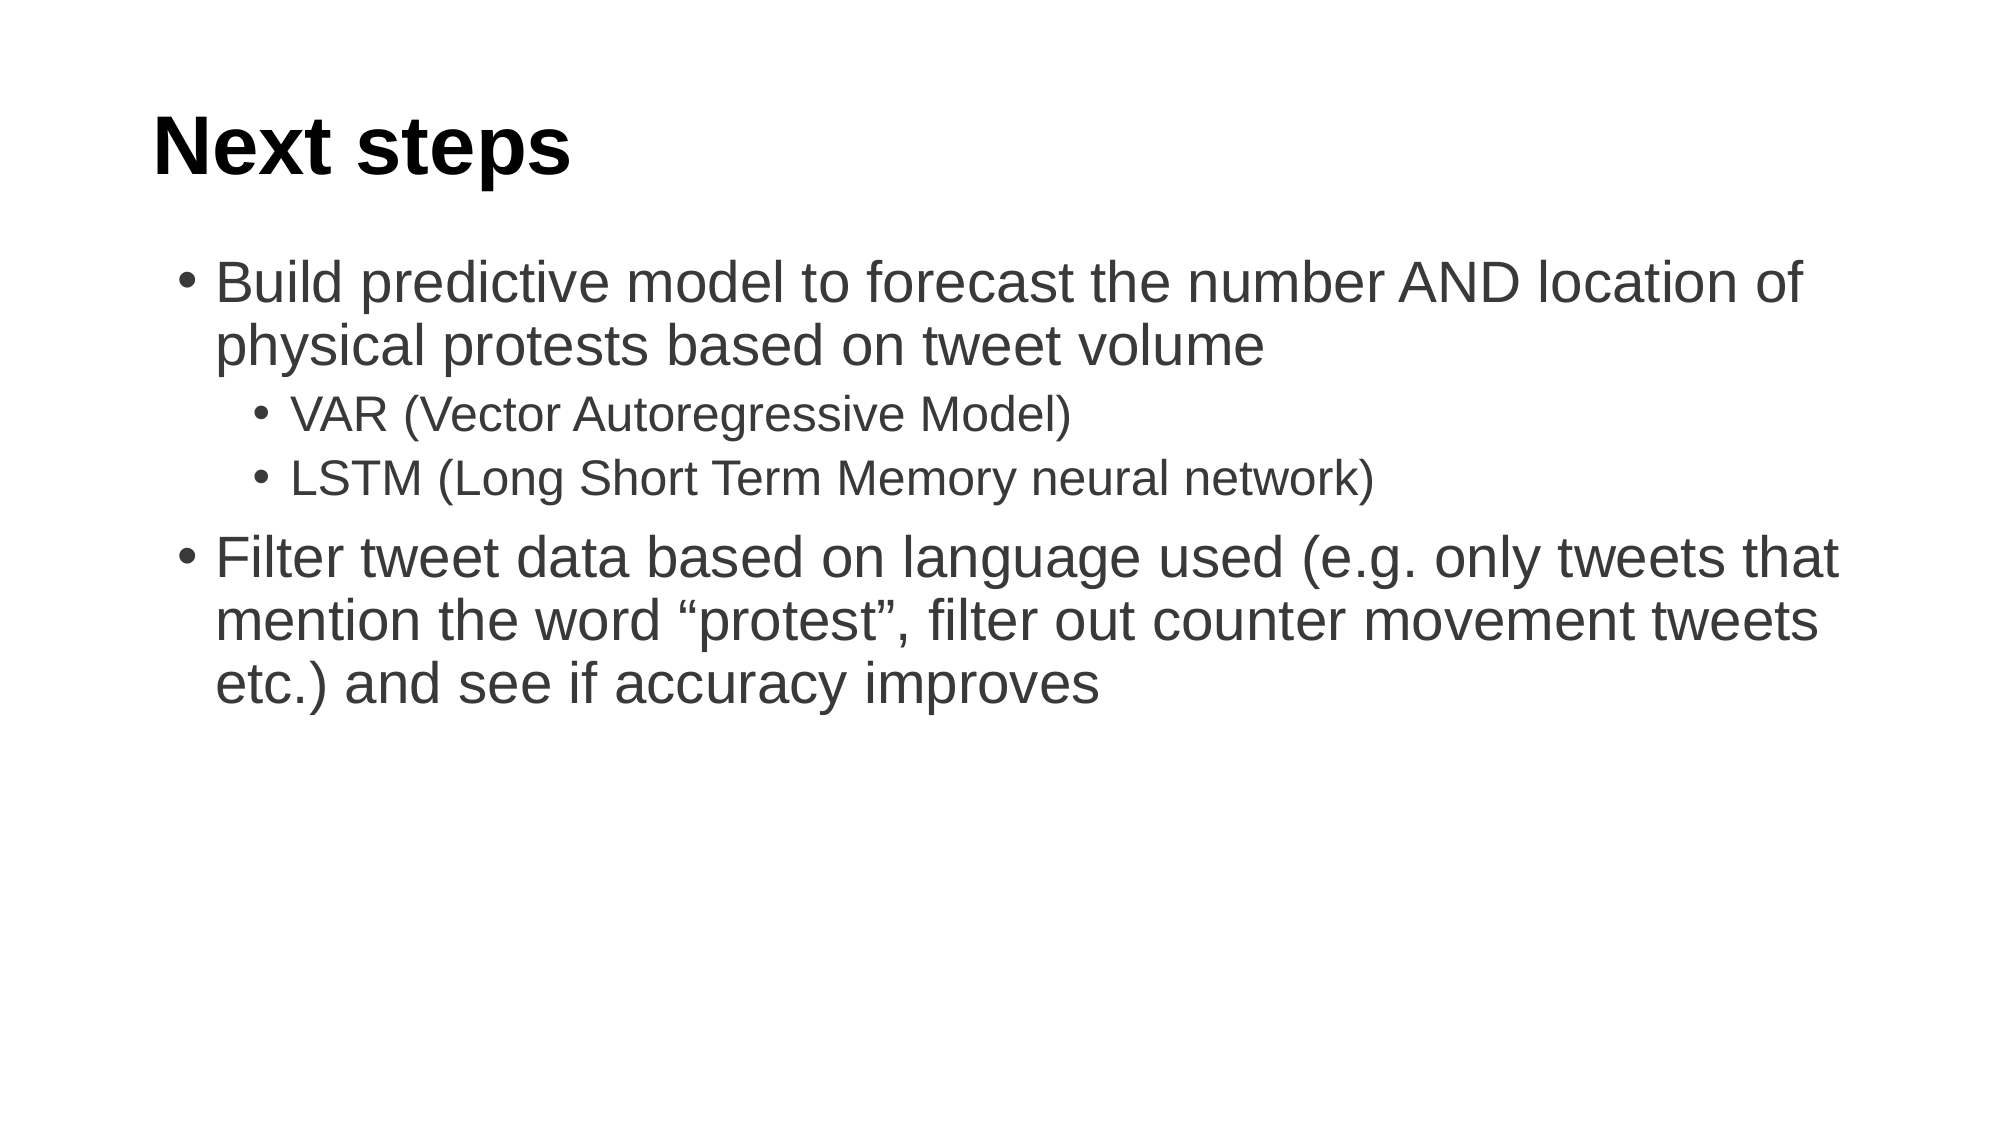

# Next steps
Build predictive model to forecast the number AND location of physical protests based on tweet volume
VAR (Vector Autoregressive Model)
LSTM (Long Short Term Memory neural network)
Filter tweet data based on language used (e.g. only tweets that mention the word “protest”, filter out counter movement tweets etc.) and see if accuracy improves